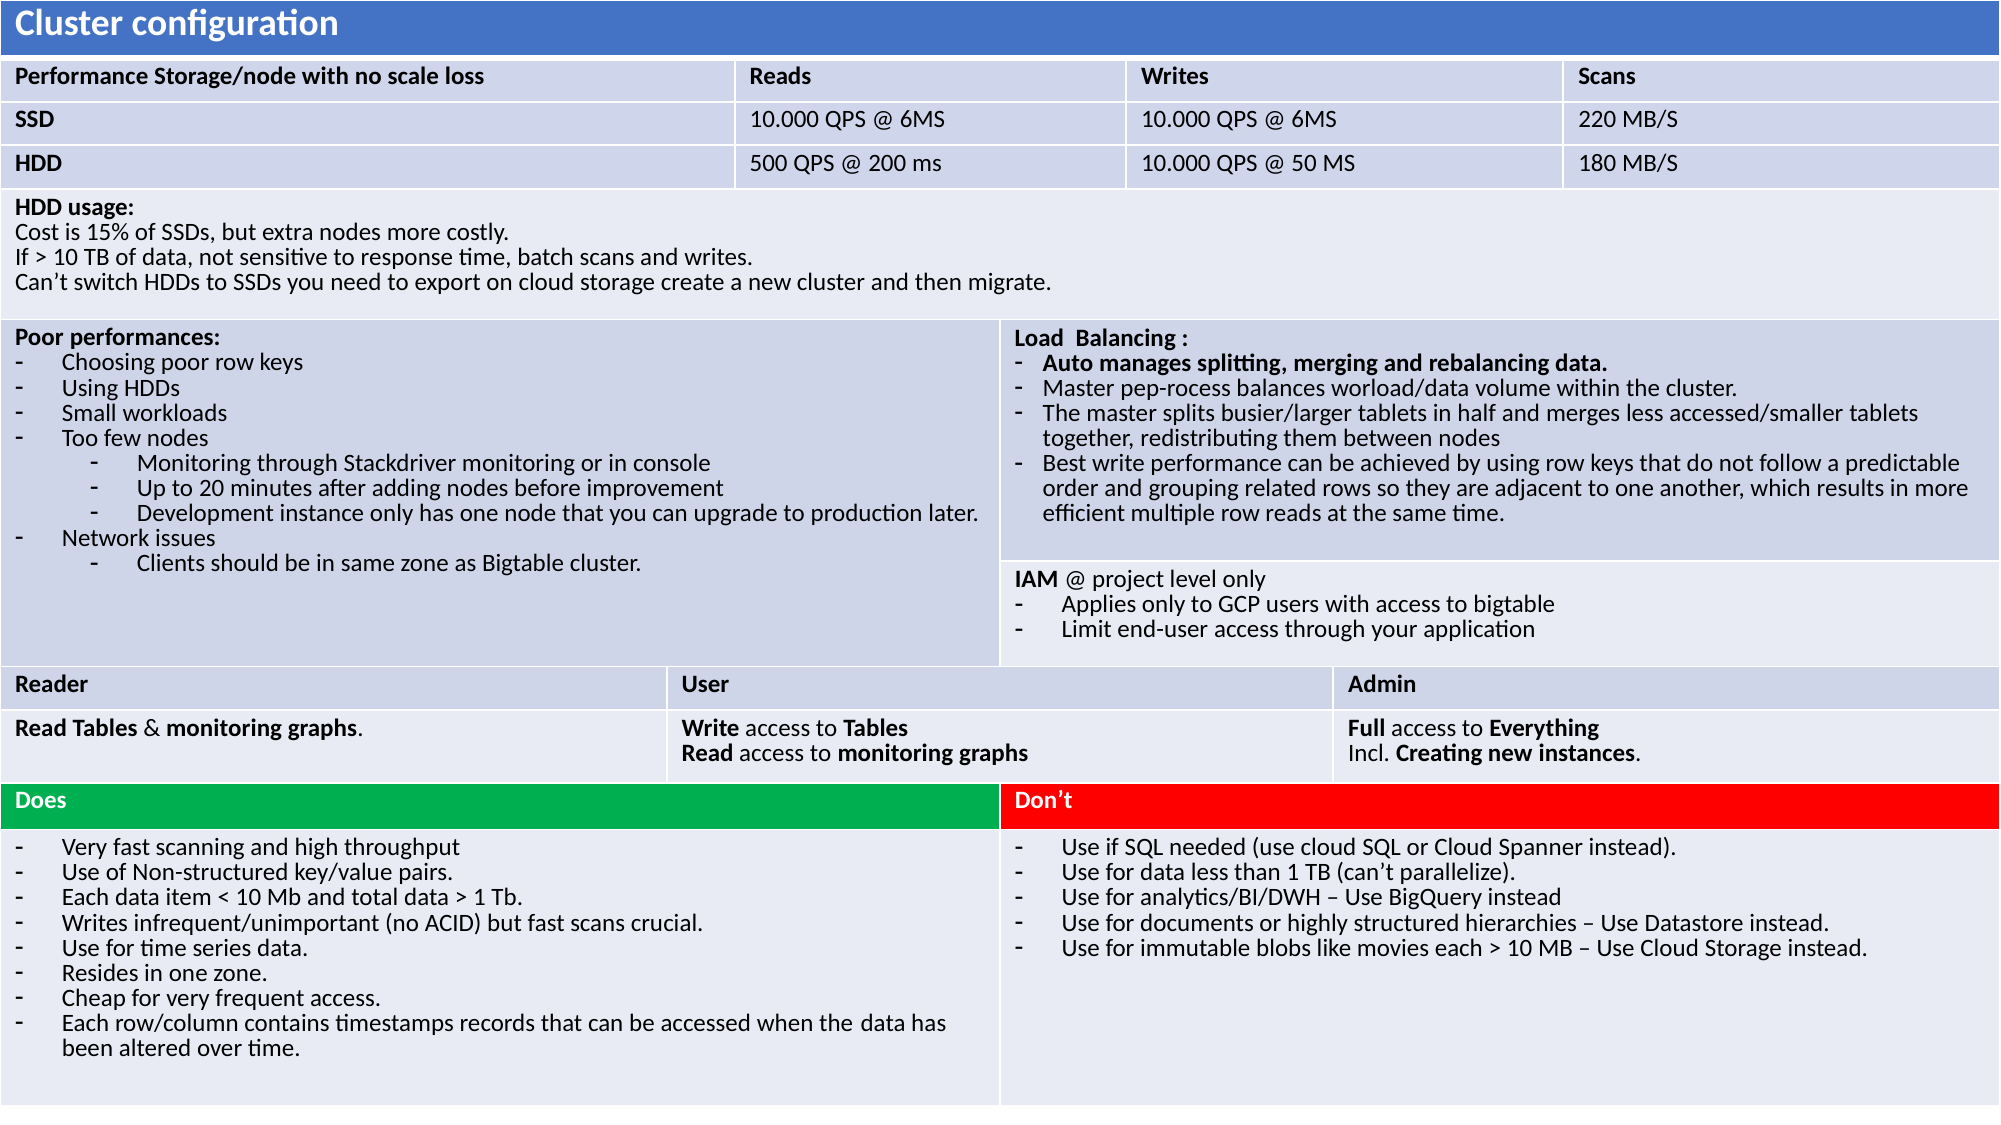

| Cluster configuration |  |  |  |  |  |  |
| --- | --- | --- | --- | --- | --- | --- |
| Performance Storage/node with no scale loss |  | Reads |  | Writes |  | Scans |
| SSD |  | 10.000 QPS @ 6MS |  | 10.000 QPS @ 6MS |  | 220 MB/S |
| HDD |  | 500 QPS @ 200 ms |  | 10.000 QPS @ 50 MS |  | 180 MB/S |
| HDD usage: Cost is 15% of SSDs, but extra nodes more costly. If > 10 TB of data, not sensitive to response time, batch scans and writes. Can’t switch HDDs to SSDs you need to export on cloud storage create a new cluster and then migrate. |  |  |  |  |  |  |
| Poor performances: Choosing poor row keys Using HDDs Small workloads Too few nodes Monitoring through Stackdriver monitoring or in console Up to 20 minutes after adding nodes before improvement Development instance only has one node that you can upgrade to production later. Network issues Clients should be in same zone as Bigtable cluster. |  |  | Load Balancing : Auto manages splitting, merging and rebalancing data. Master pep-rocess balances worload/data volume within the cluster. The master splits busier/larger tablets in half and merges less accessed/smaller tablets together, redistributing them between nodes Best write performance can be achieved by using row keys that do not follow a predictable order and grouping related rows so they are adjacent to one another, which results in more eﬃcient multiple row reads at the same time. |  |  |  |
|  |  |  | IAM @ project level only Applies only to GCP users with access to bigtable Limit end-user access through your application |  |  |  |
| Reader | User |  |  |  | Admin |  |
| Read Tables & monitoring graphs. | Write access to Tables Read access to monitoring graphs |  |  |  | Full access to Everything Incl. Creating new instances. |  |
| Does |  |  | Don’t |  |  |  |
| Very fast scanning and high throughput Use of Non-structured key/value pairs. Each data item < 10 Mb and total data > 1 Tb. Writes infrequent/unimportant (no ACID) but fast scans crucial. Use for time series data. Resides in one zone. Cheap for very frequent access. Each row/column contains timestamps records that can be accessed when the data has been altered over time. |  |  | Use if SQL needed (use cloud SQL or Cloud Spanner instead). Use for data less than 1 TB (can’t parallelize). Use for analytics/BI/DWH – Use BigQuery instead Use for documents or highly structured hierarchies – Use Datastore instead. Use for immutable blobs like movies each > 10 MB – Use Cloud Storage instead. |  |  |  |